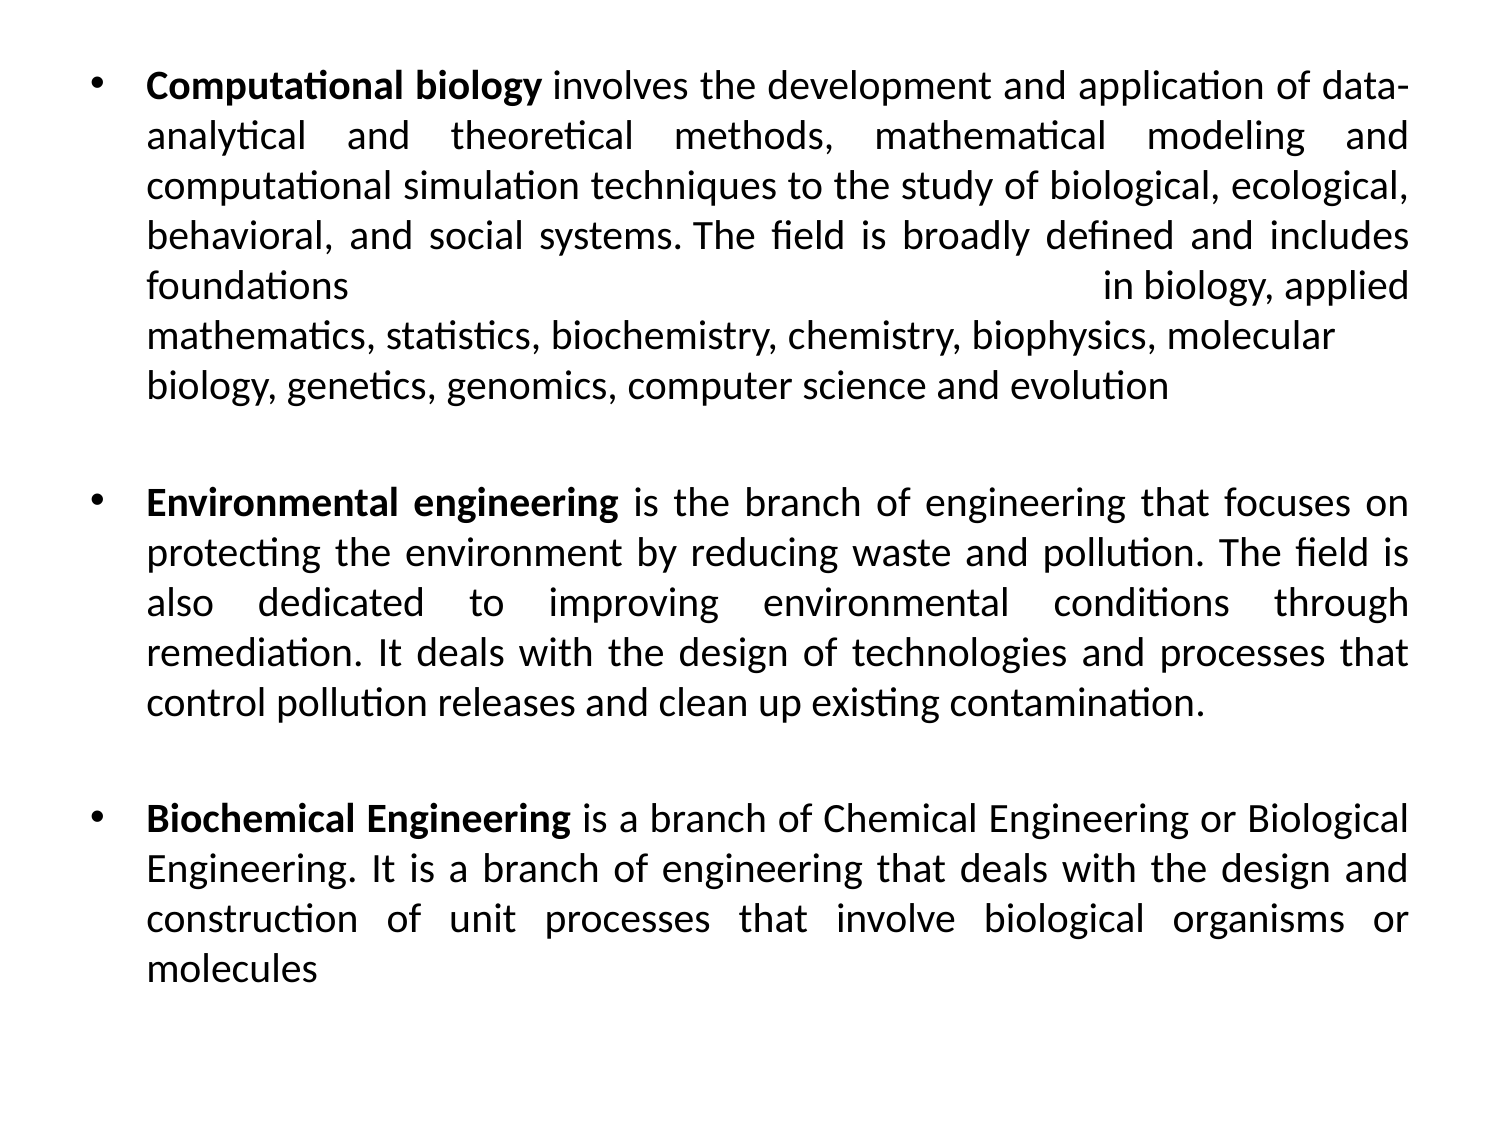

Computational biology involves the development and application of data-analytical and theoretical methods, mathematical modeling and computational simulation techniques to the study of biological, ecological, behavioral, and social systems. The field is broadly defined and includes foundations in biology, applied mathematics, statistics, biochemistry, chemistry, biophysics, molecular biology, genetics, genomics, computer science and evolution

Environmental engineering is the branch of engineering that focuses on protecting the environment by reducing waste and pollution. The field is also dedicated to improving environmental conditions through remediation. It deals with the design of technologies and processes that control pollution releases and clean up existing contamination.

Biochemical Engineering is a branch of Chemical Engineering or Biological Engineering. It is a branch of engineering that deals with the design and construction of unit processes that involve biological organisms or molecules